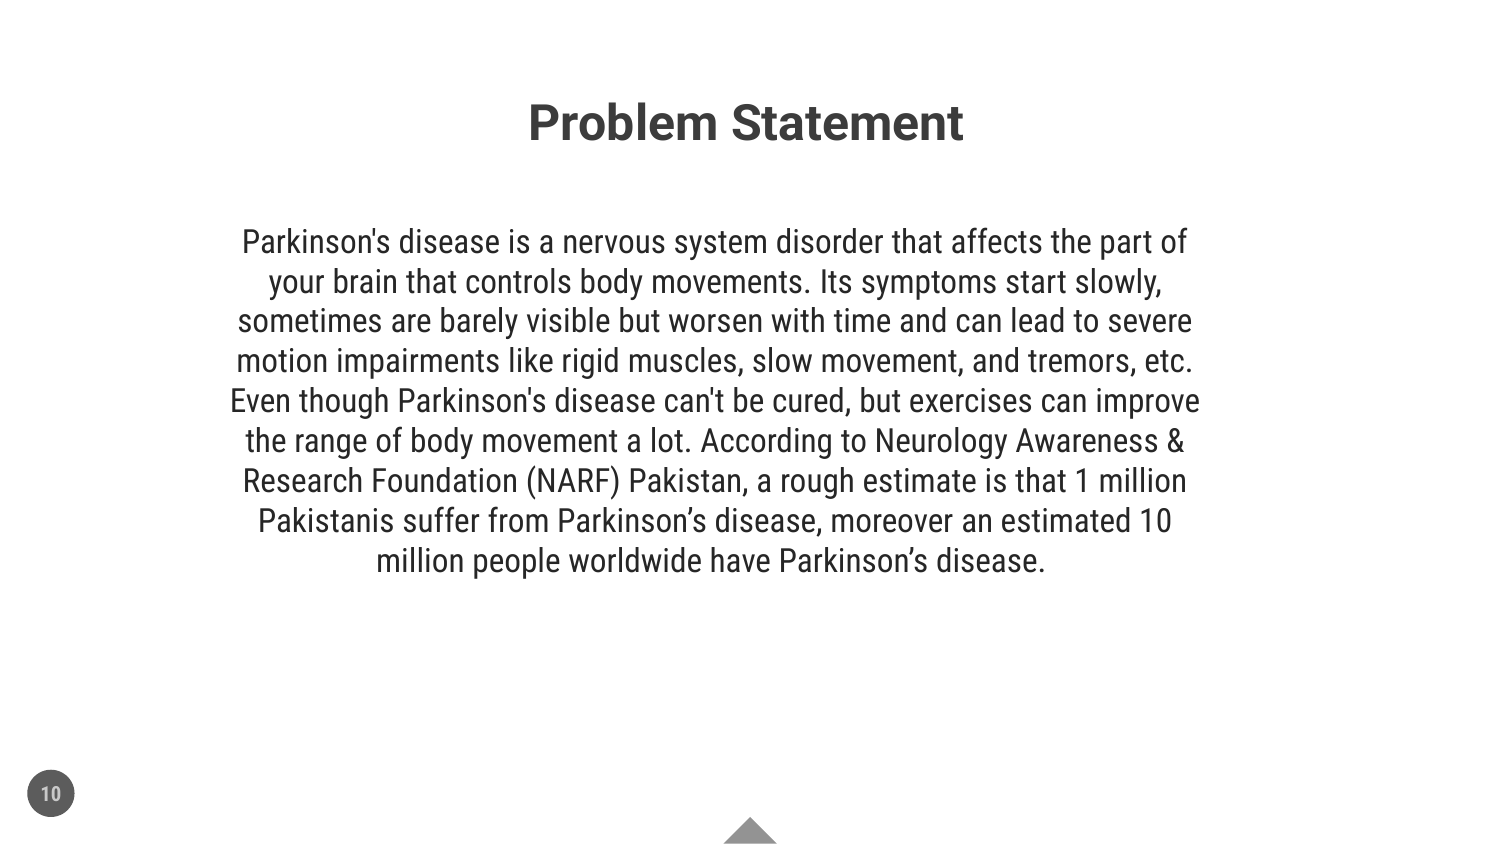

# Problem Statement
Parkinson's disease is a nervous system disorder that affects the part of your brain that controls body movements. Its symptoms start slowly, sometimes are barely visible but worsen with time and can lead to severe motion impairments like rigid muscles, slow movement, and tremors, etc. Even though Parkinson's disease can't be cured, but exercises can improve the range of body movement a lot. According to Neurology Awareness & Research Foundation (NARF) Pakistan, a rough estimate is that 1 million Pakistanis suffer from Parkinson’s disease, moreover an estimated 10 million people worldwide have Parkinson’s disease.
10